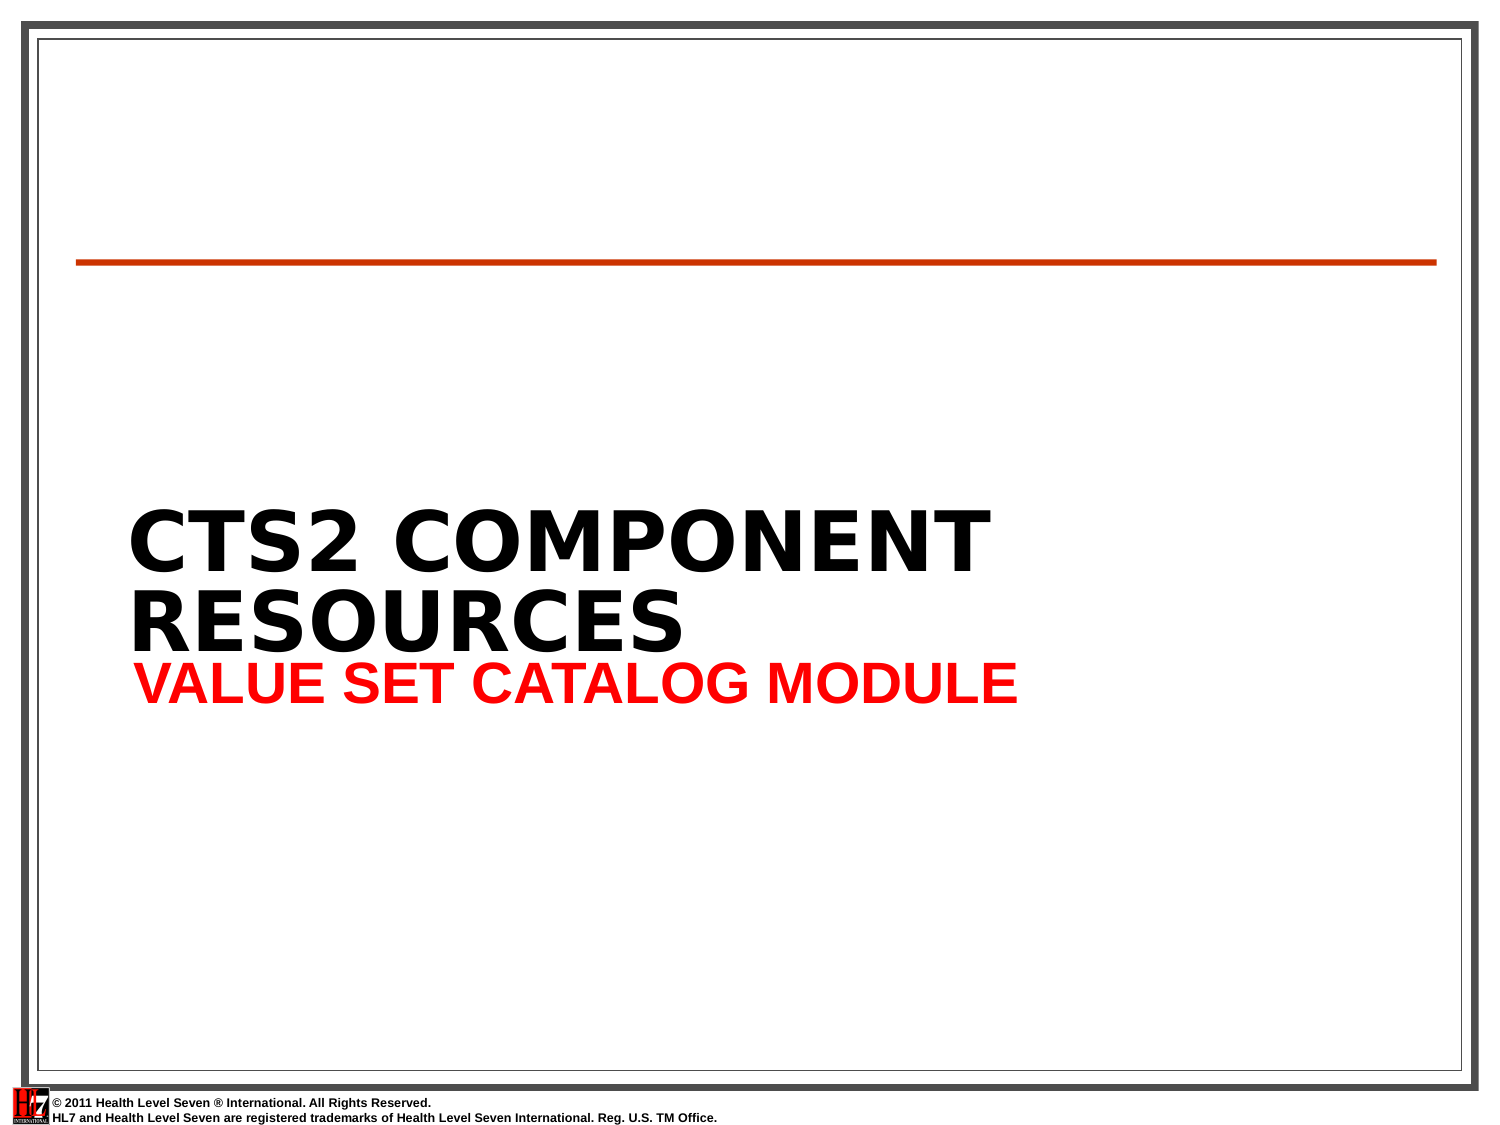

VALUE SET CATALOG MODULE
# CTS2 Component Resources